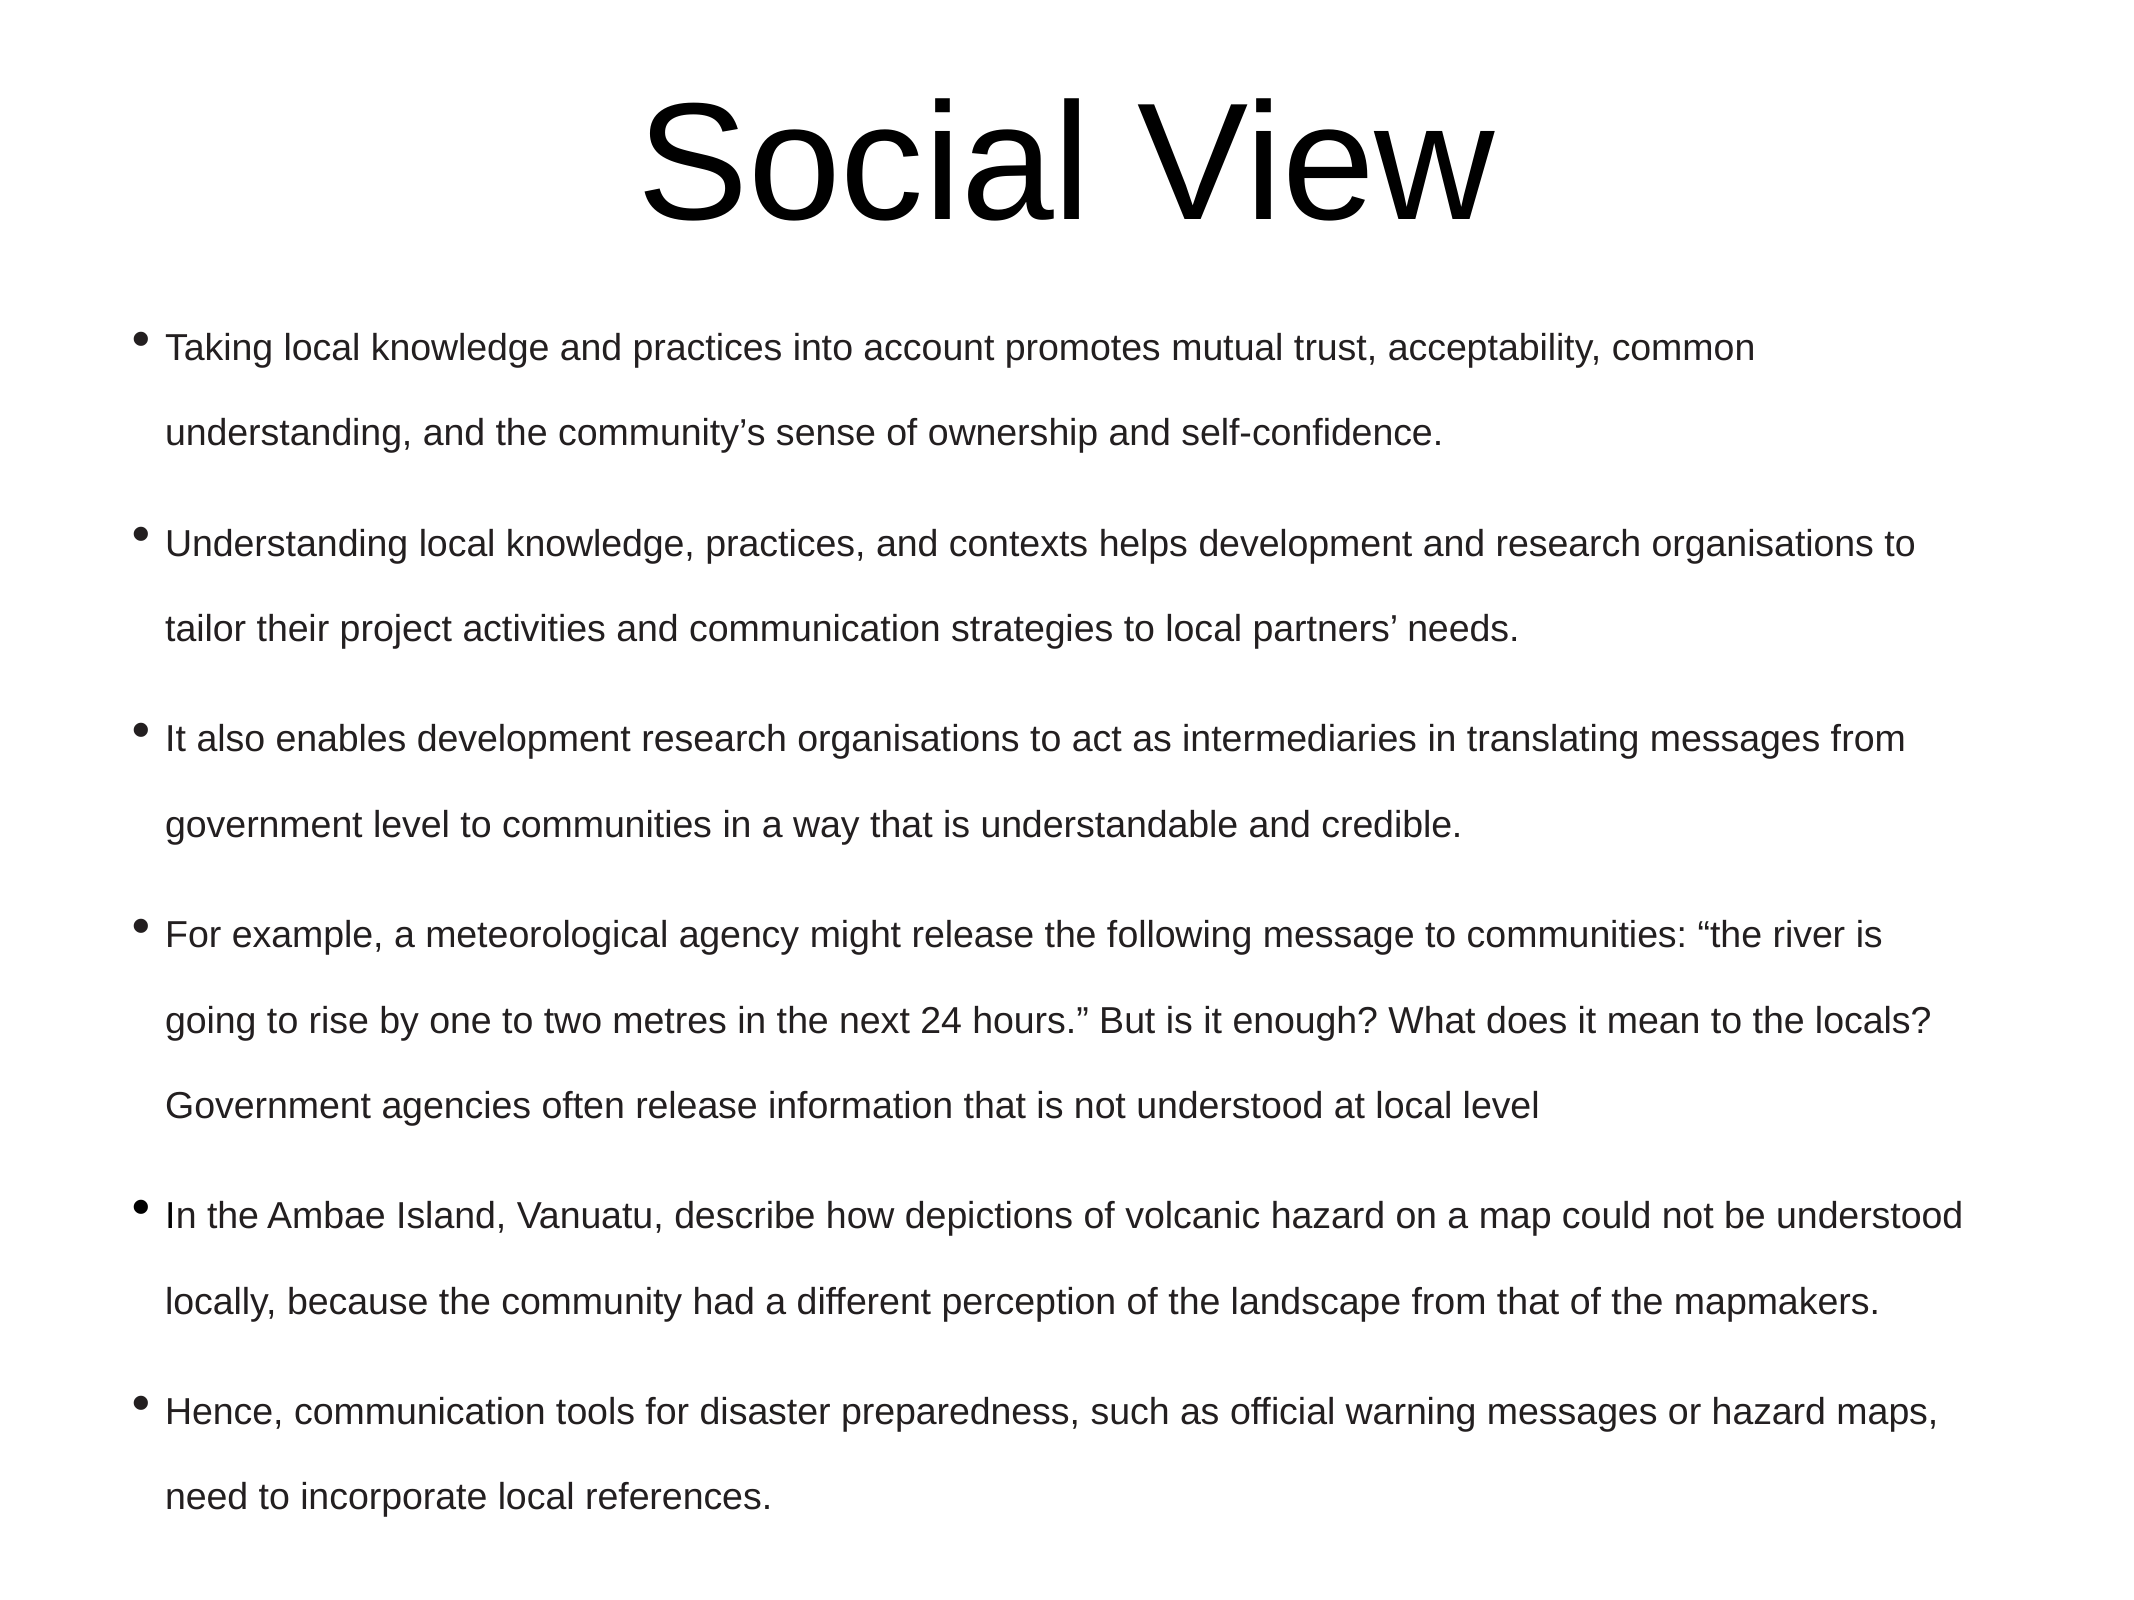

# Social View
Taking local knowledge and practices into account promotes mutual trust, acceptability, common understanding, and the community’s sense of ownership and self-confidence.
Understanding local knowledge, practices, and contexts helps development and research organisations to tailor their project activities and communication strategies to local partners’ needs.
It also enables development research organisations to act as intermediaries in translating messages from government level to communities in a way that is understandable and credible.
For example, a meteorological agency might release the following message to communities: “the river is going to rise by one to two metres in the next 24 hours.” But is it enough? What does it mean to the locals? Government agencies often release information that is not understood at local level
In the Ambae Island, Vanuatu, describe how depictions of volcanic hazard on a map could not be understood locally, because the community had a different perception of the landscape from that of the mapmakers.
Hence, communication tools for disaster preparedness, such as official warning messages or hazard maps, need to incorporate local references.